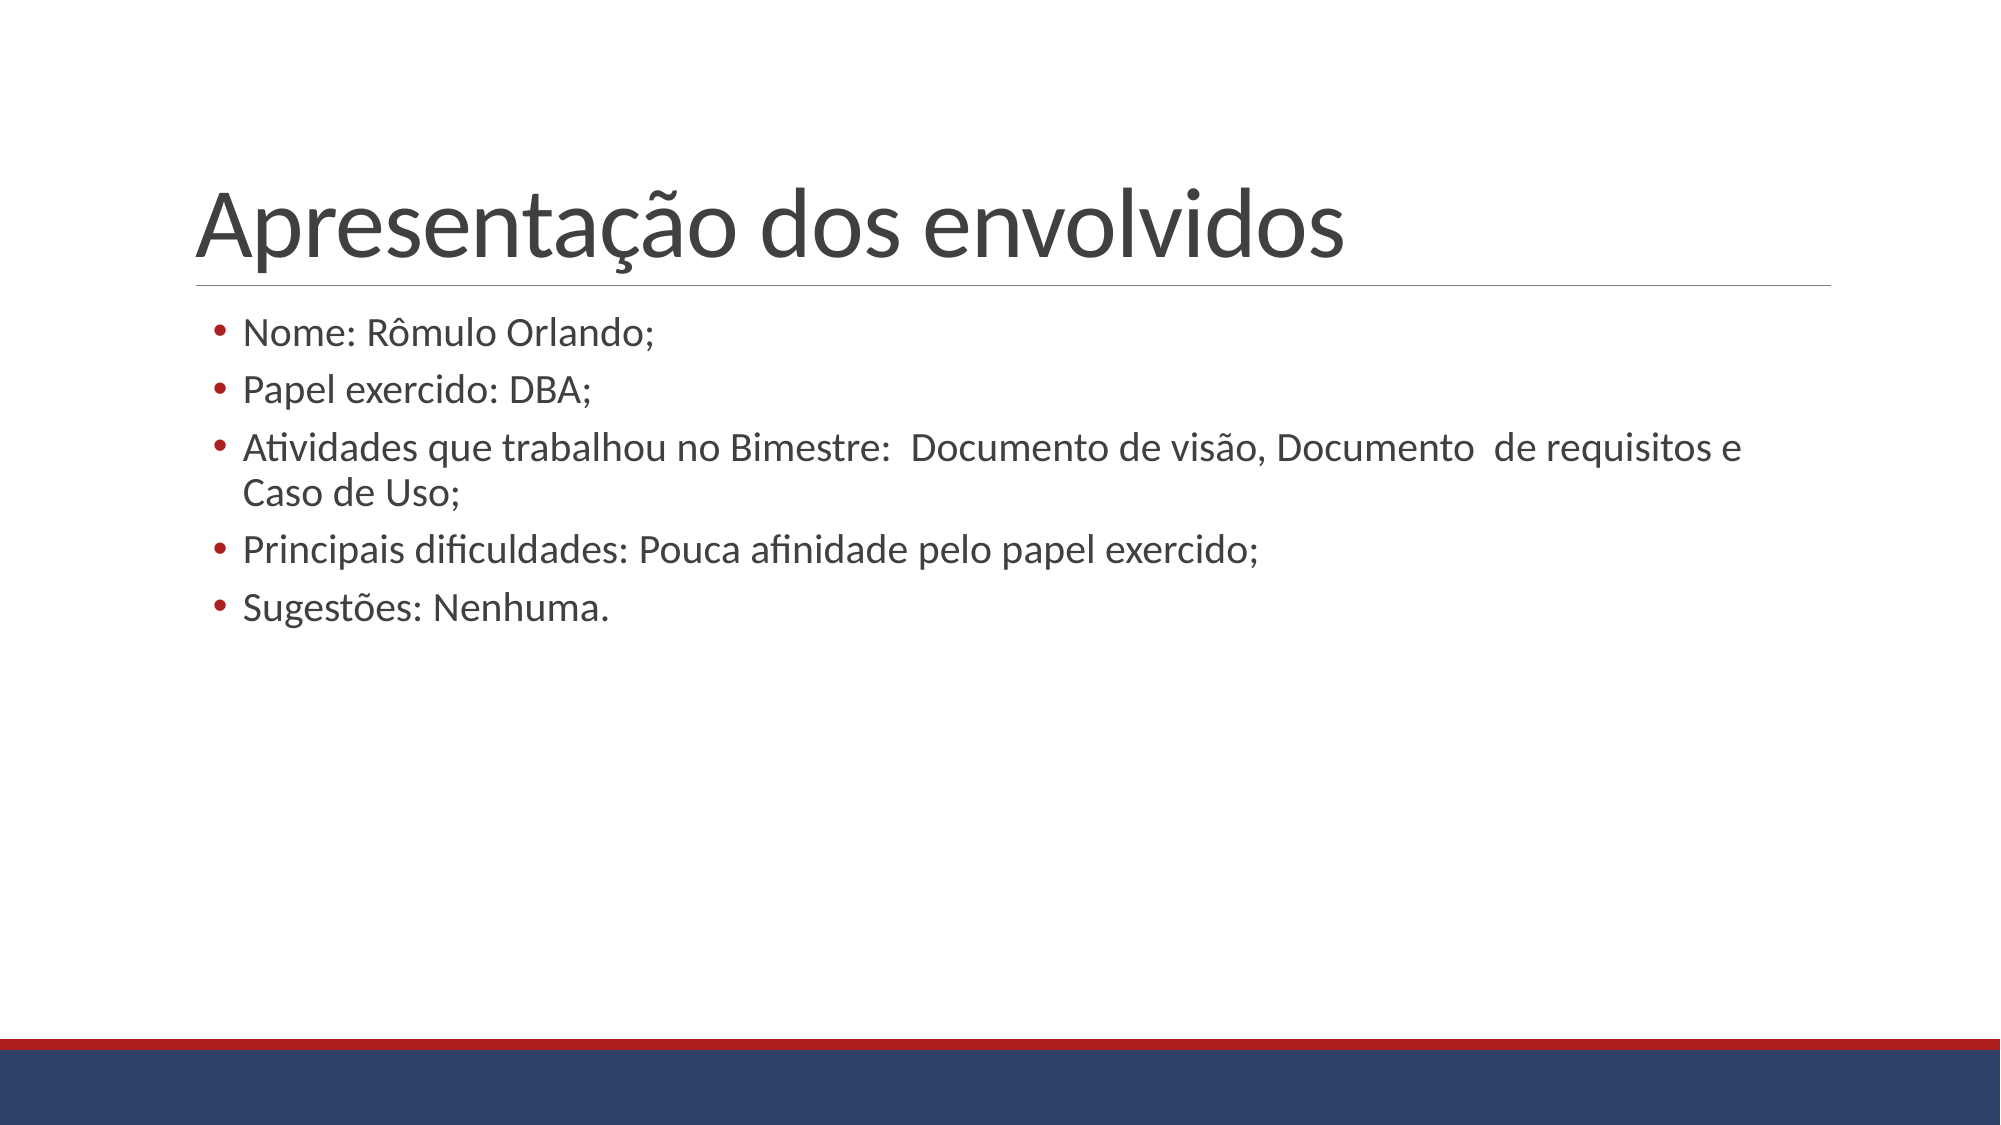

# Apresentação dos envolvidos
Nome: Rômulo Orlando;
Papel exercido: DBA;
Atividades que trabalhou no Bimestre:  Documento de visão, Documento  de requisitos e Caso de Uso;
Principais dificuldades: Pouca afinidade pelo papel exercido;
Sugestões: Nenhuma.